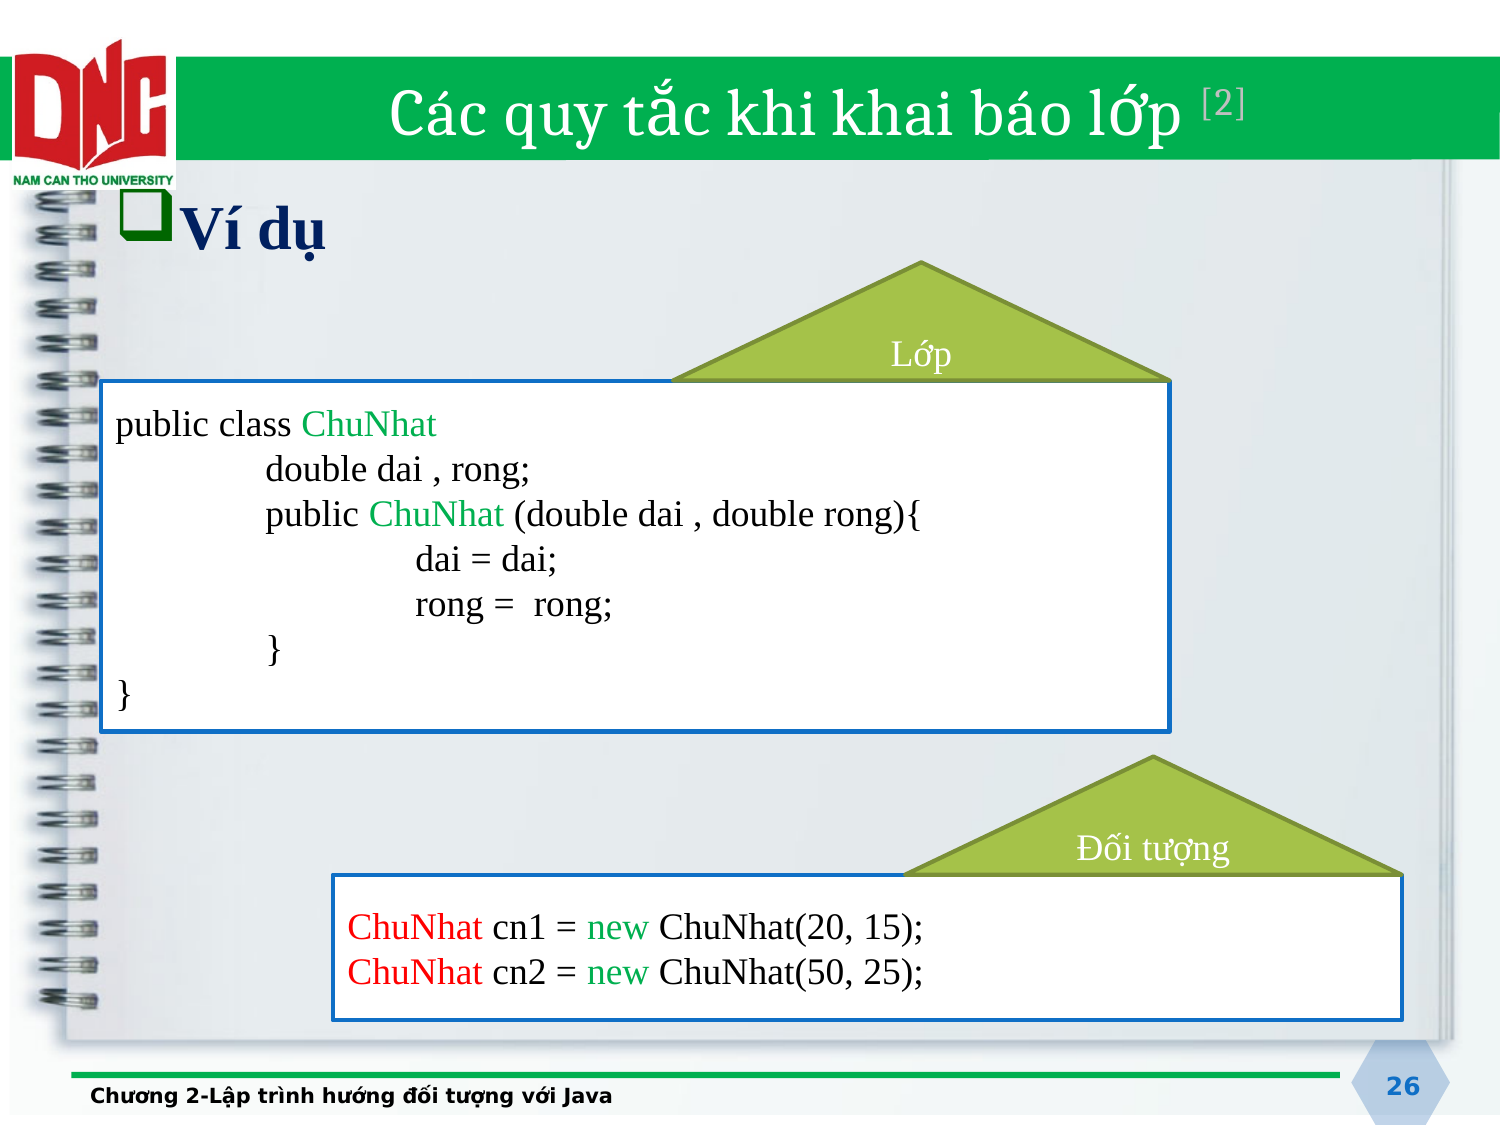

# Các quy tắc khi khai báo lớp [2]
Ví dụ
Lớp
public class ChuNhat
	double dai , rong;
	public ChuNhat (double dai , double rong){
		dai = dai;
		rong =  rong;
	}
}
Đối tượng
ChuNhat cn1 = new ChuNhat(20, 15);
ChuNhat cn2 = new ChuNhat(50, 25);
26
Chương 2-Lập trình hướng đối tượng với Java